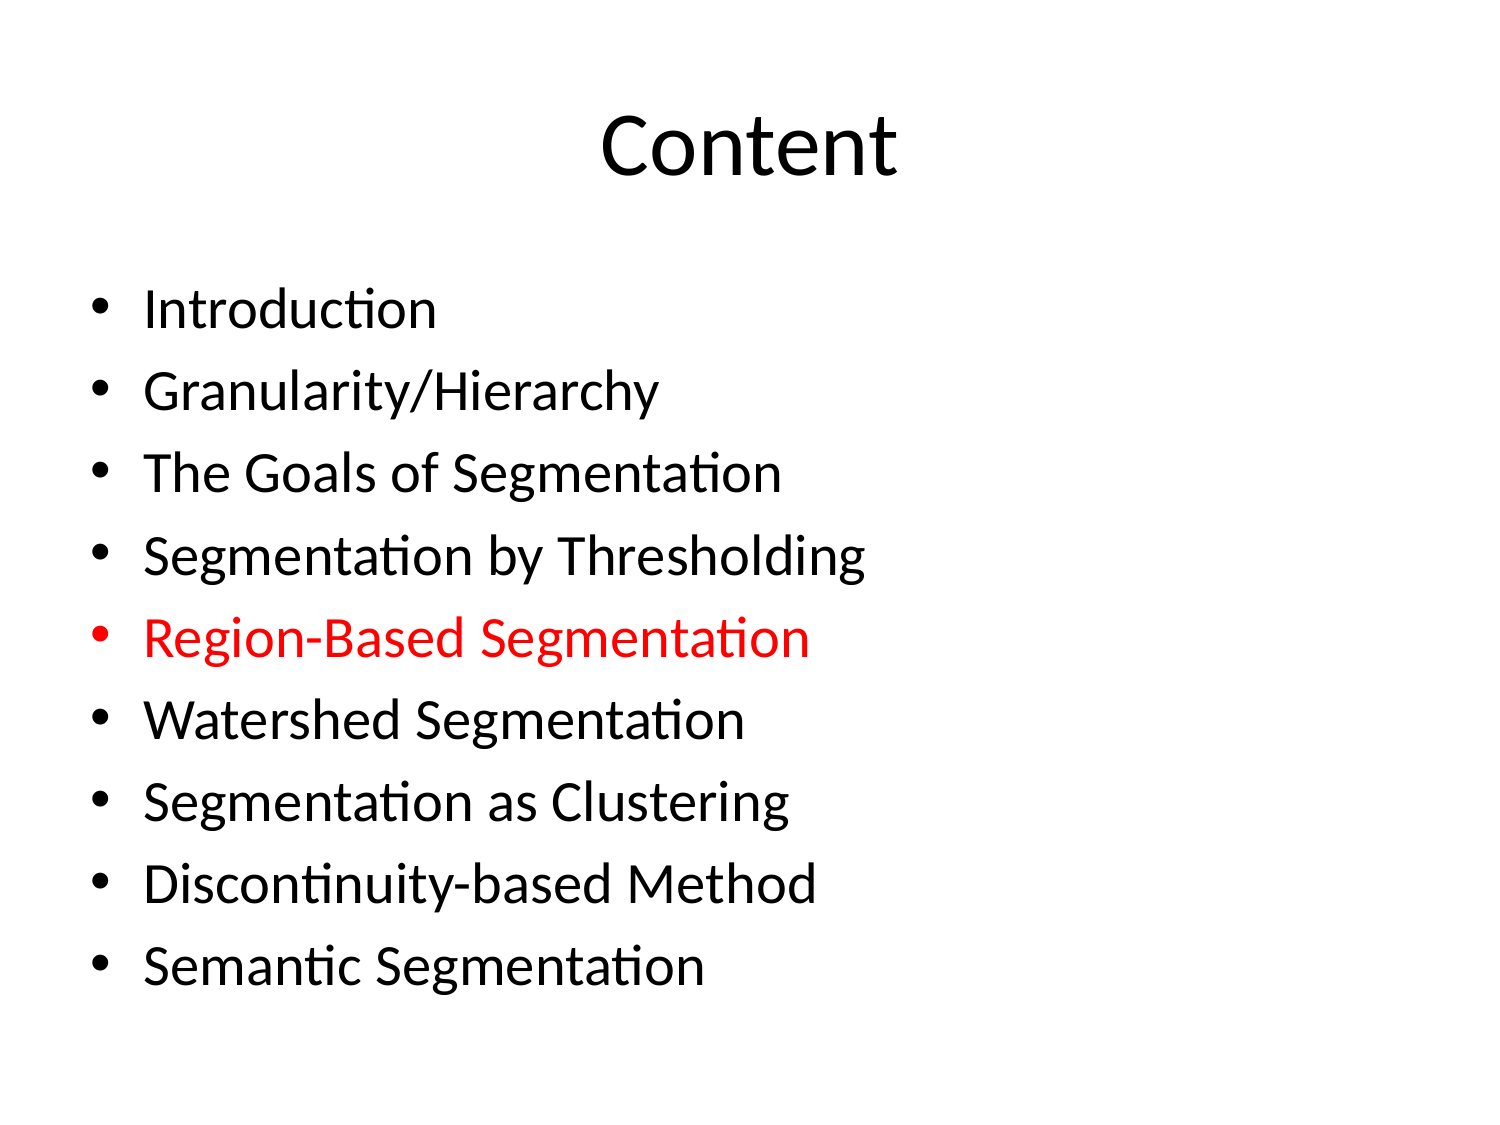

# Content
Introduction
Granularity/Hierarchy
The Goals of Segmentation
Segmentation by Thresholding
Region-Based Segmentation
Watershed Segmentation
Segmentation as Clustering
Discontinuity-based Method
Semantic Segmentation